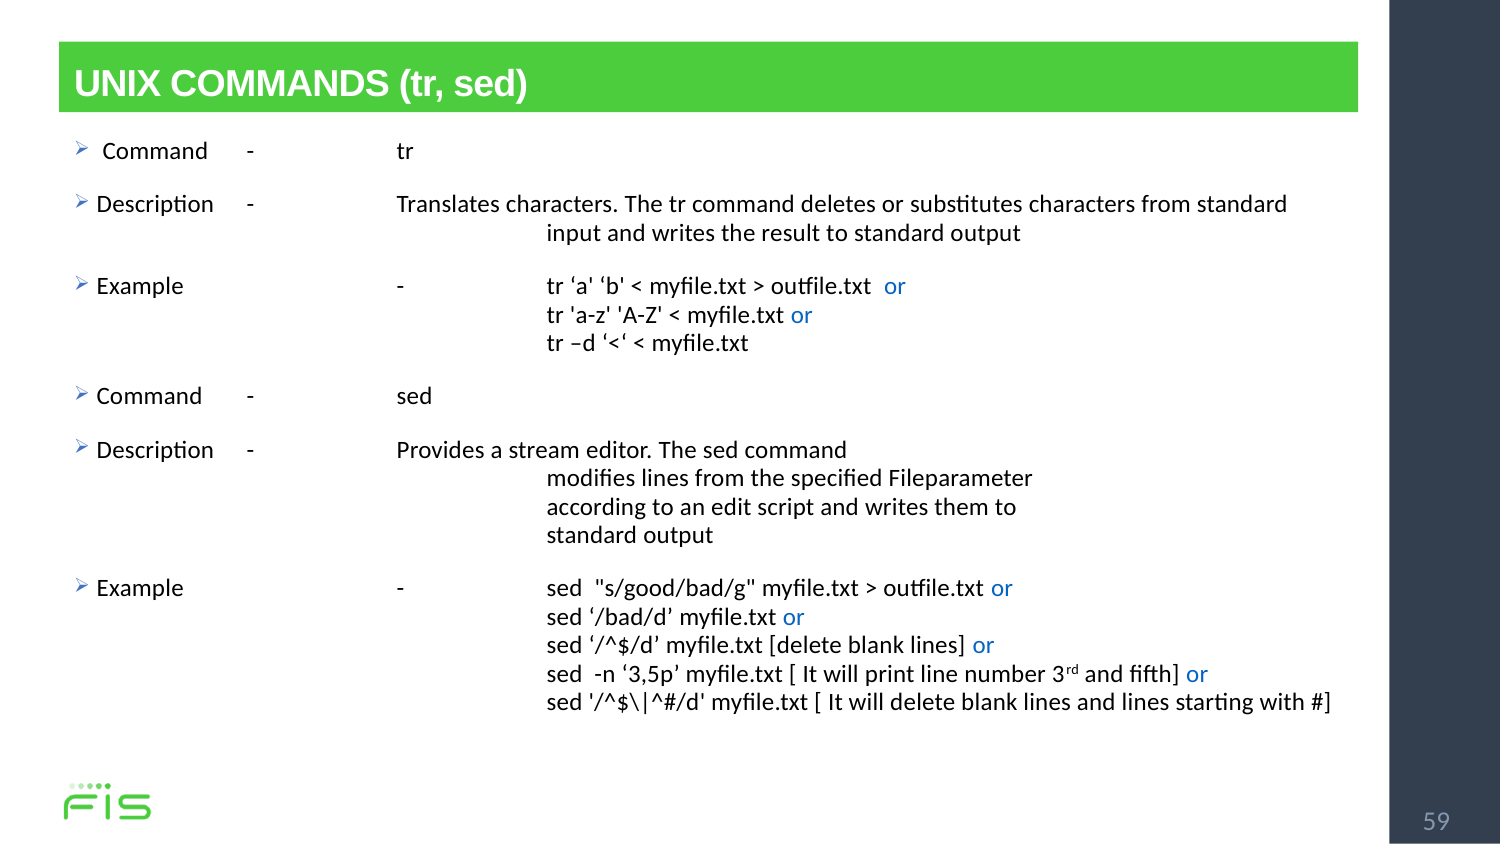

# UNIX COMMANDS (tr, sed)
 Command	-	tr
Description	-	Translates characters. The tr command deletes or substitutes characters from standard
			input and writes the result to standard output
Example		-	tr ‘a' ‘b' < myfile.txt > outfile.txt  or
			tr 'a-z' 'A-Z' < myfile.txt or
			tr –d ‘<‘ < myfile.txt
Command	-	sed
Description 	-	Provides a stream editor. The sed command
			modifies lines from the specified Fileparameter
			according to an edit script and writes them to
			standard output
Example		-         	sed  "s/good/bad/g" myfile.txt > outfile.txt or
			sed ‘/bad/d’ myfile.txt or
			sed ‘/^$/d’ myfile.txt [delete blank lines] or
			sed  -n ‘3,5p’ myfile.txt [ It will print line number 3rd and fifth] or
			sed '/^$\|^#/d' myfile.txt [ It will delete blank lines and lines starting with #]

59